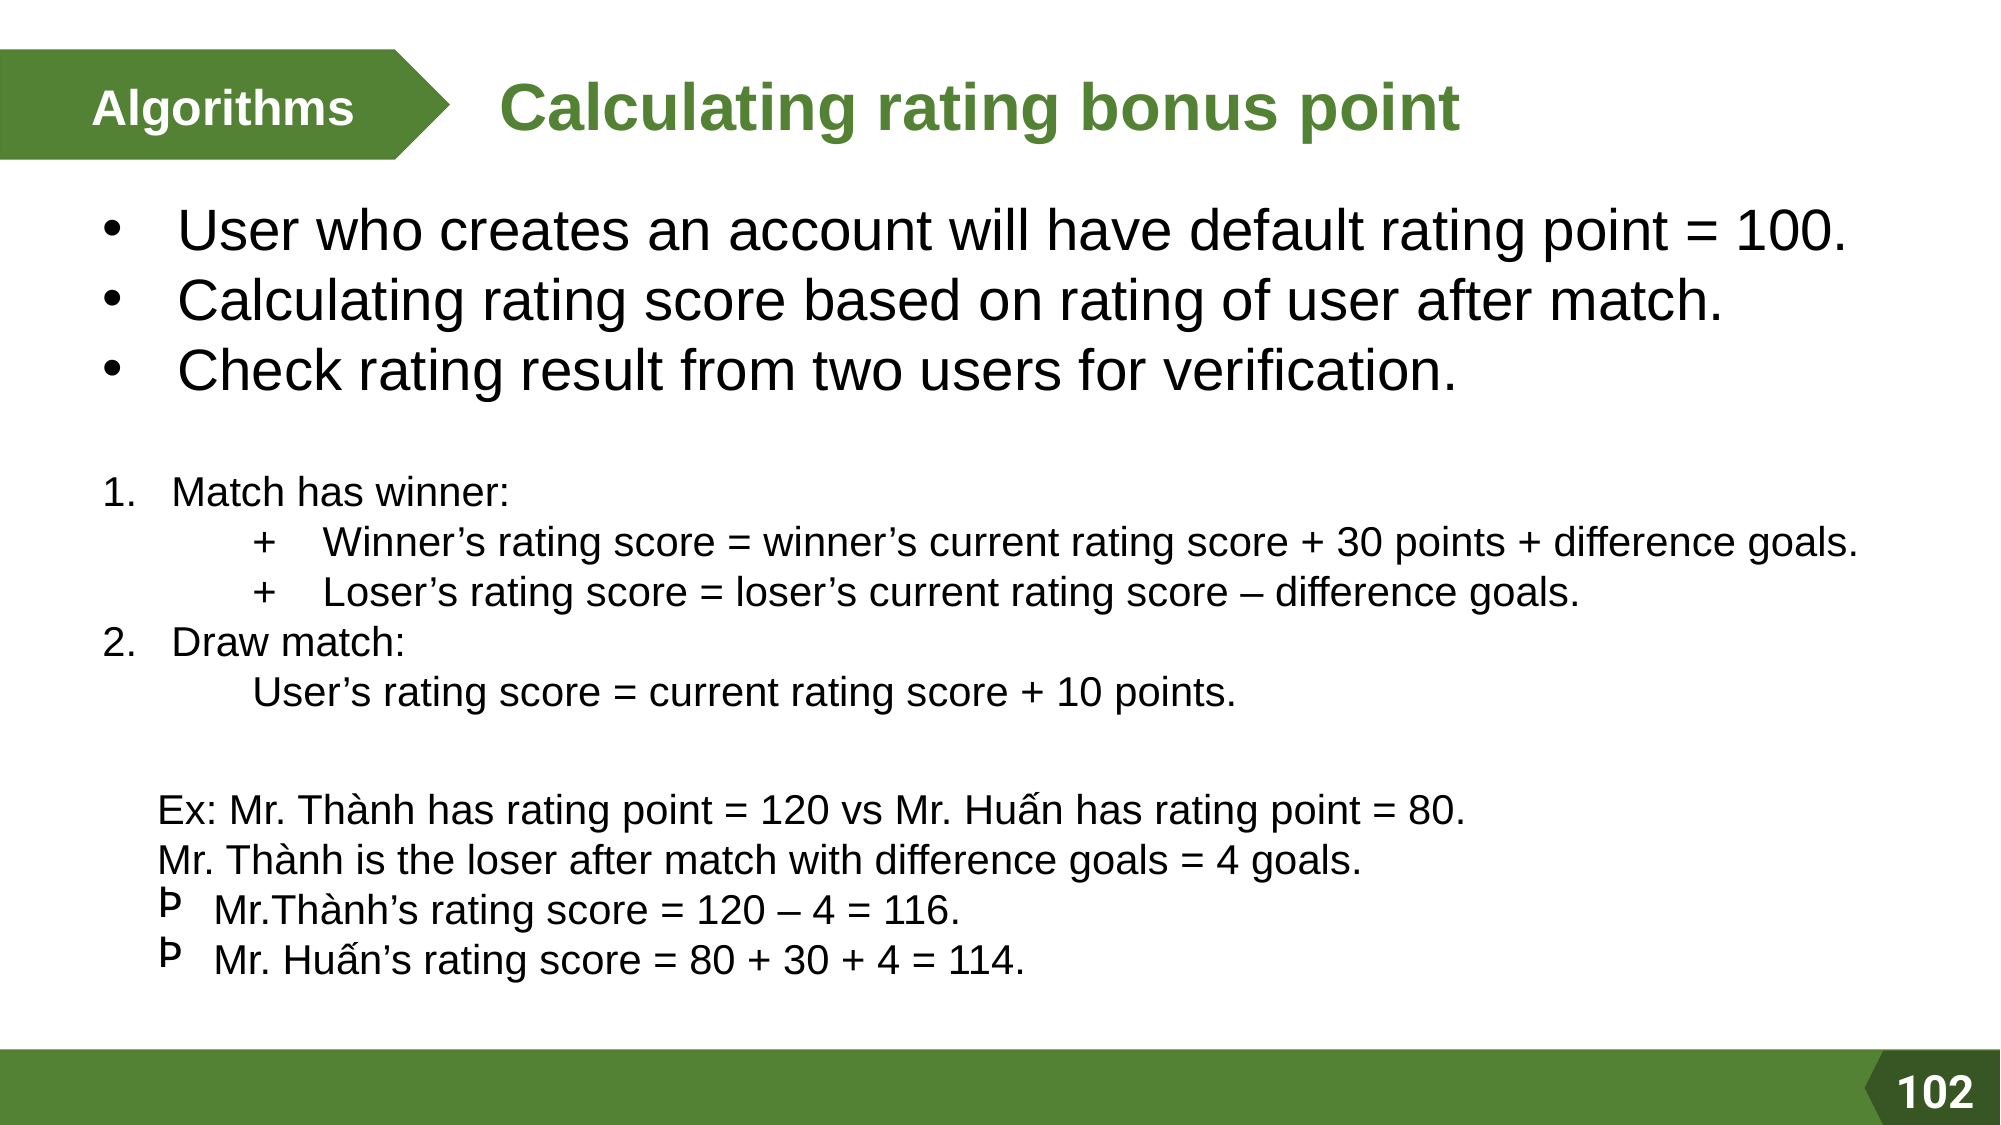

Algorithms
Calculating rating bonus point

User who creates an account will have default rating point = 100.
Calculating rating score based on rating of user after match.
Check rating result from two users for verification.
1.   Match has winner:
	+    Winner’s rating score = winner’s current rating score + 30 points + difference goals.
	+    Loser’s rating score = loser’s current rating score – difference goals.
2.   Draw match:
	User’s rating score = current rating score + 10 points.

Ex: Mr. Thành has rating point = 120 vs Mr. Huấn has rating point = 80.
Mr. Thành is the loser after match with difference goals = 4 goals.
Mr.Thành’s rating score = 120 – 4 = 116.
Mr. Huấn’s rating score = 80 + 30 + 4 = 114.

102